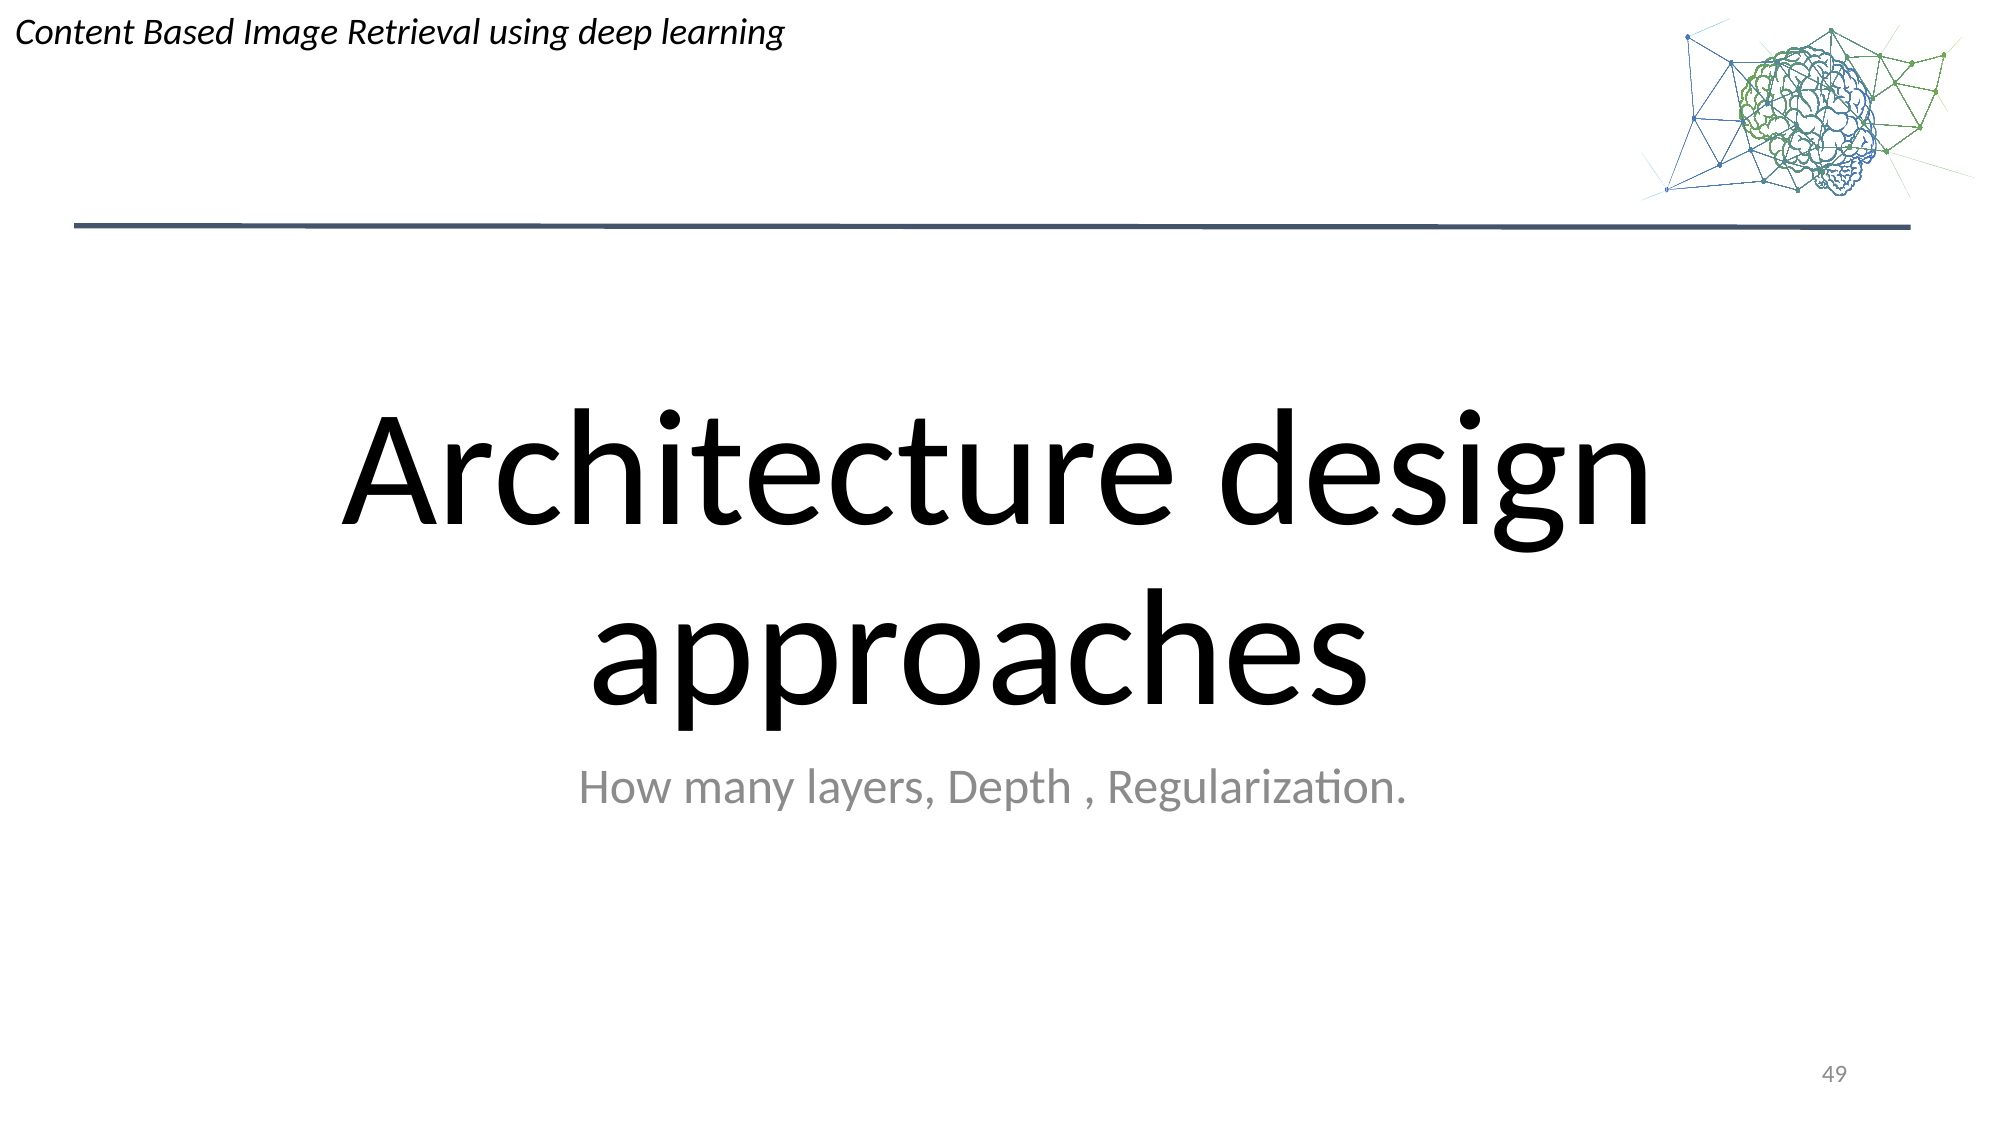

# Architecture design approaches
How many layers, Depth , Regularization.
49